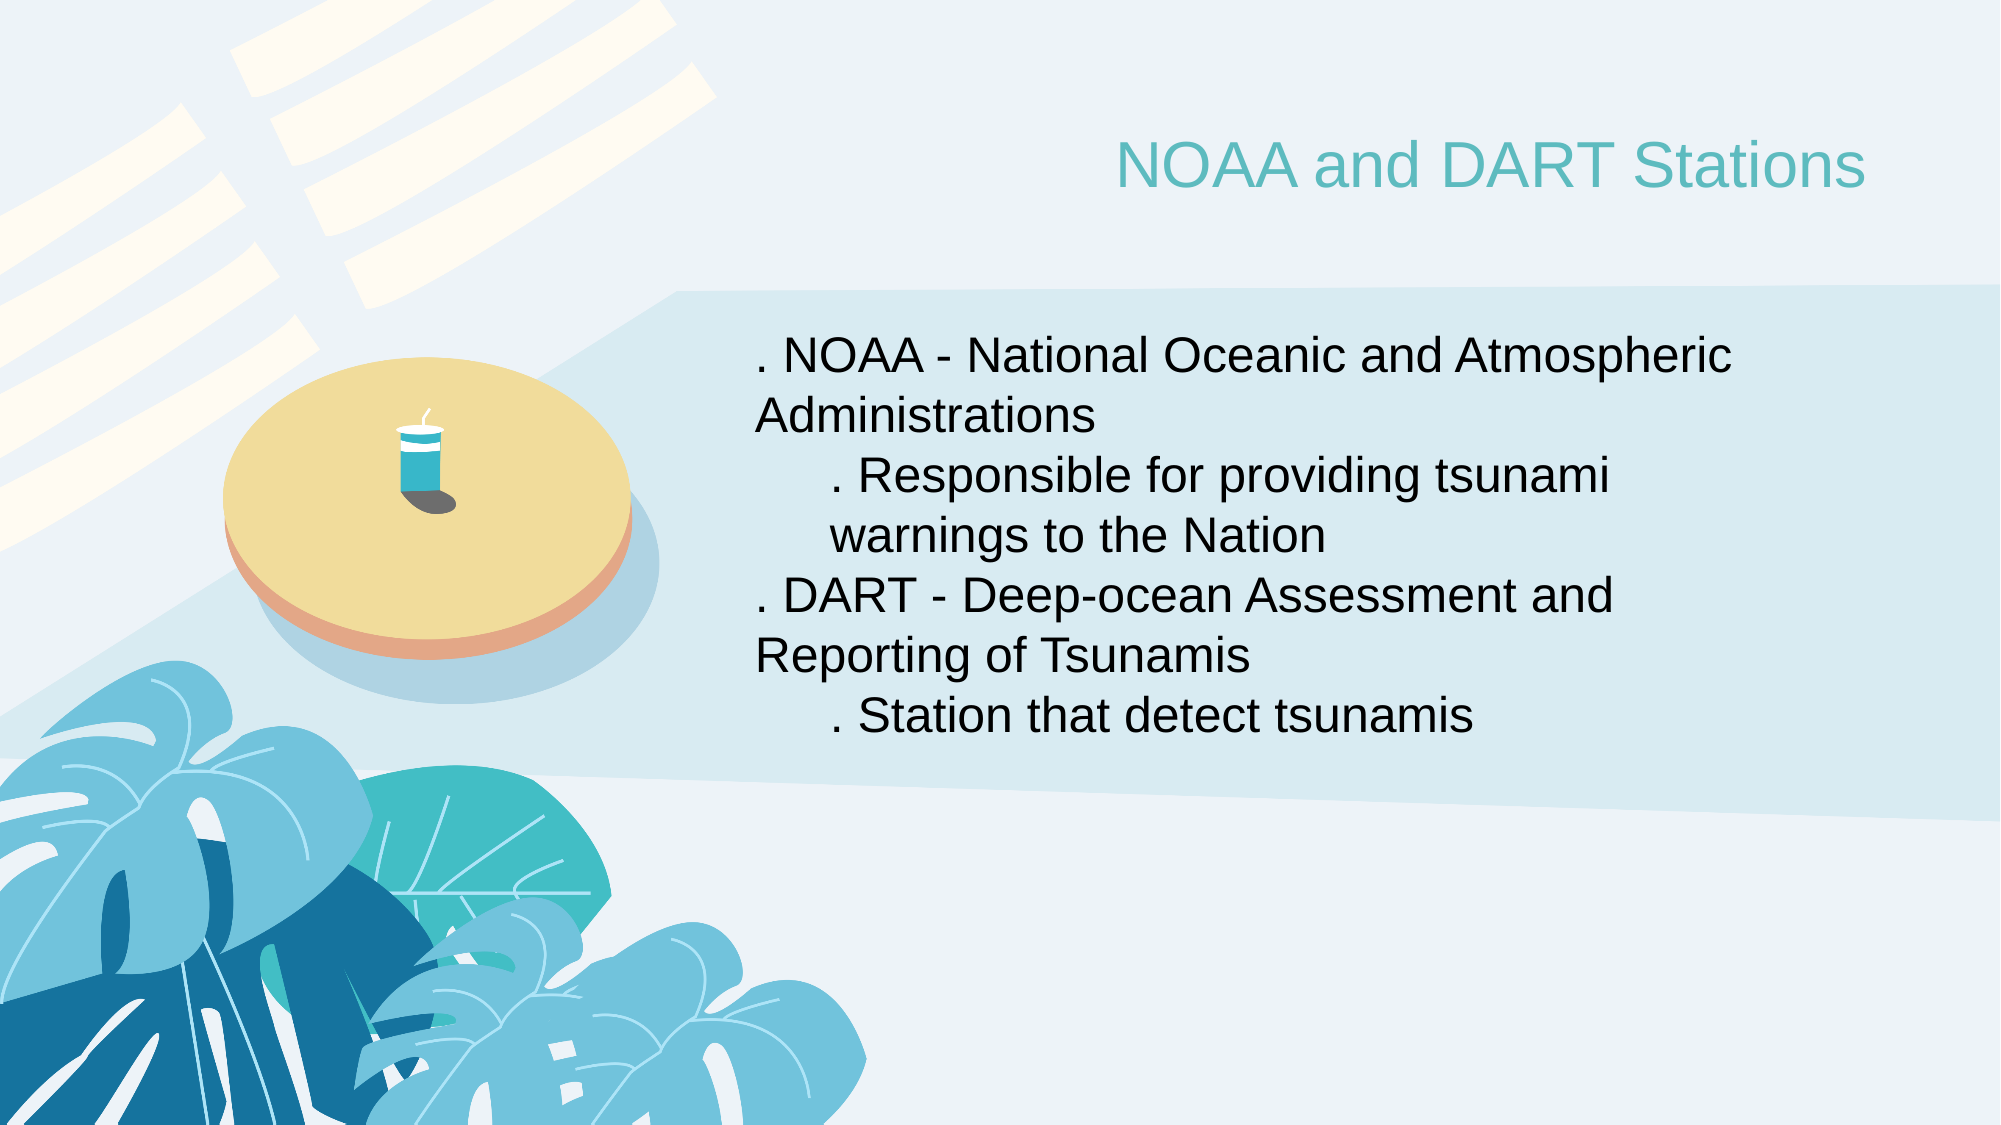

NOAA and DART Stations
. NOAA - National Oceanic and Atmospheric Administrations
. Responsible for providing tsunami warnings to the Nation
. DART - Deep-ocean Assessment and Reporting of Tsunamis
. Station that detect tsunamis